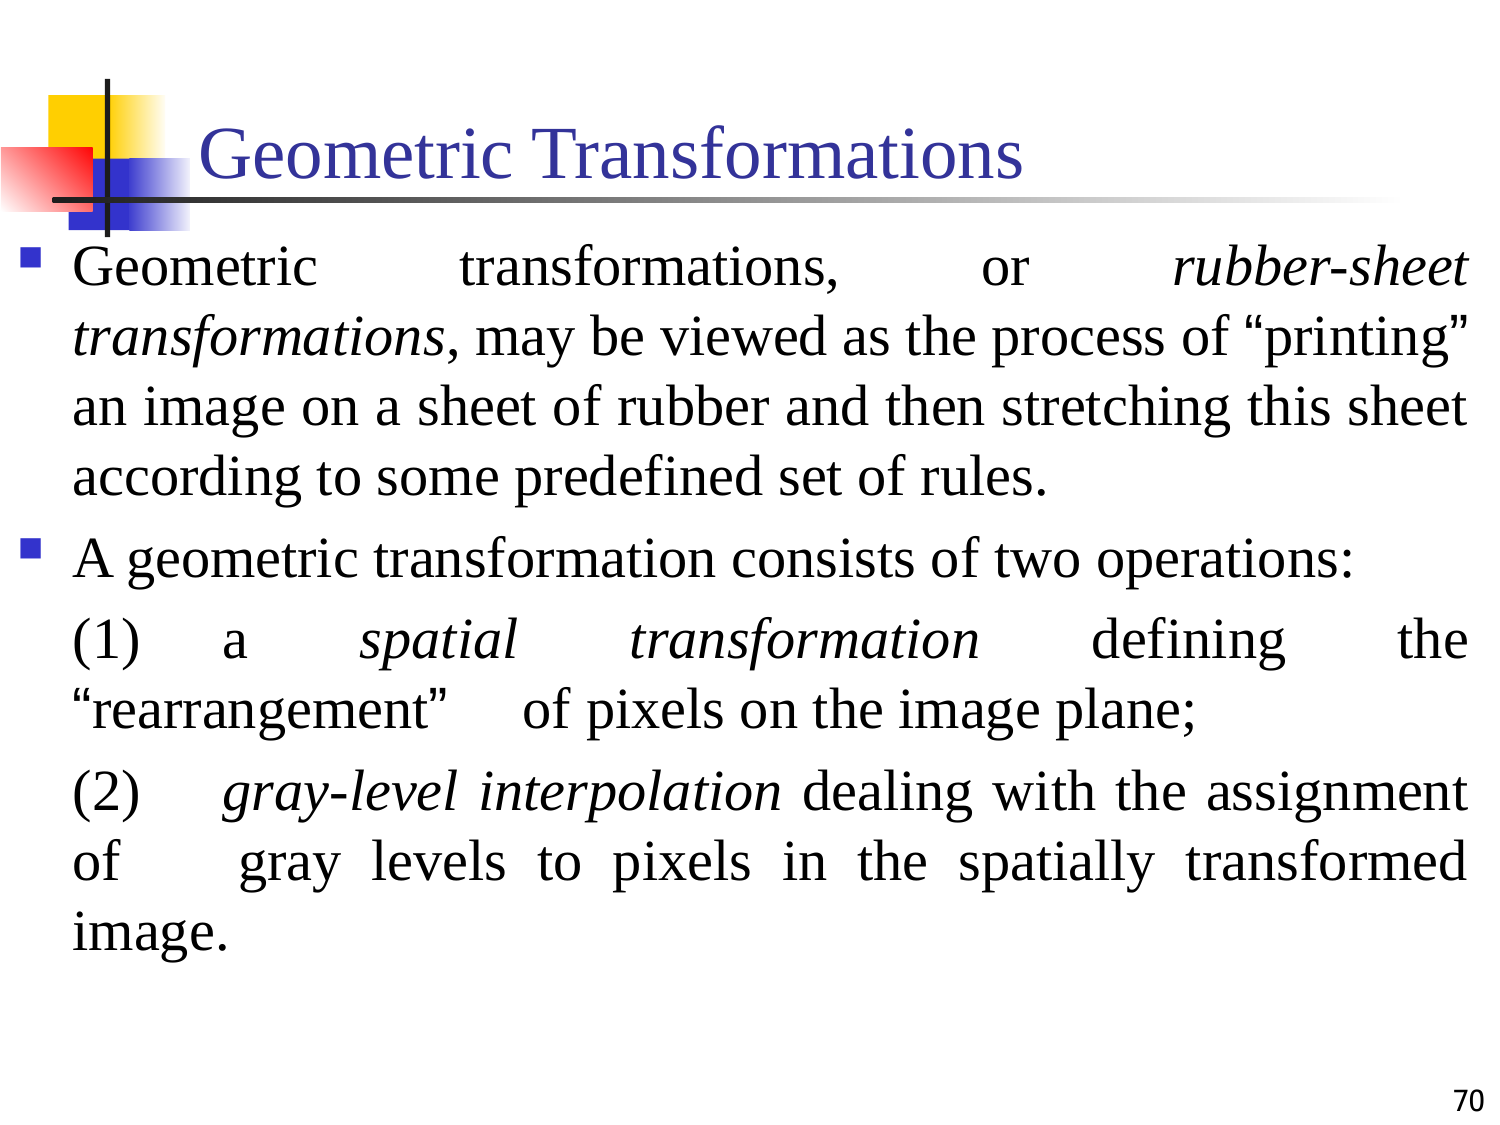

# Geometric Transformations
Geometric transformations, or rubber-sheet transformations, may be viewed as the process of “printing” an image on a sheet of rubber and then stretching this sheet according to some predefined set of rules.
A geometric transformation consists of two operations:
	(1)	a spatial transformation defining the “rearrangement” 	of pixels on the image plane;
	(2)	gray-level interpolation dealing with the assignment of 	gray levels to pixels in the spatially transformed image.

70